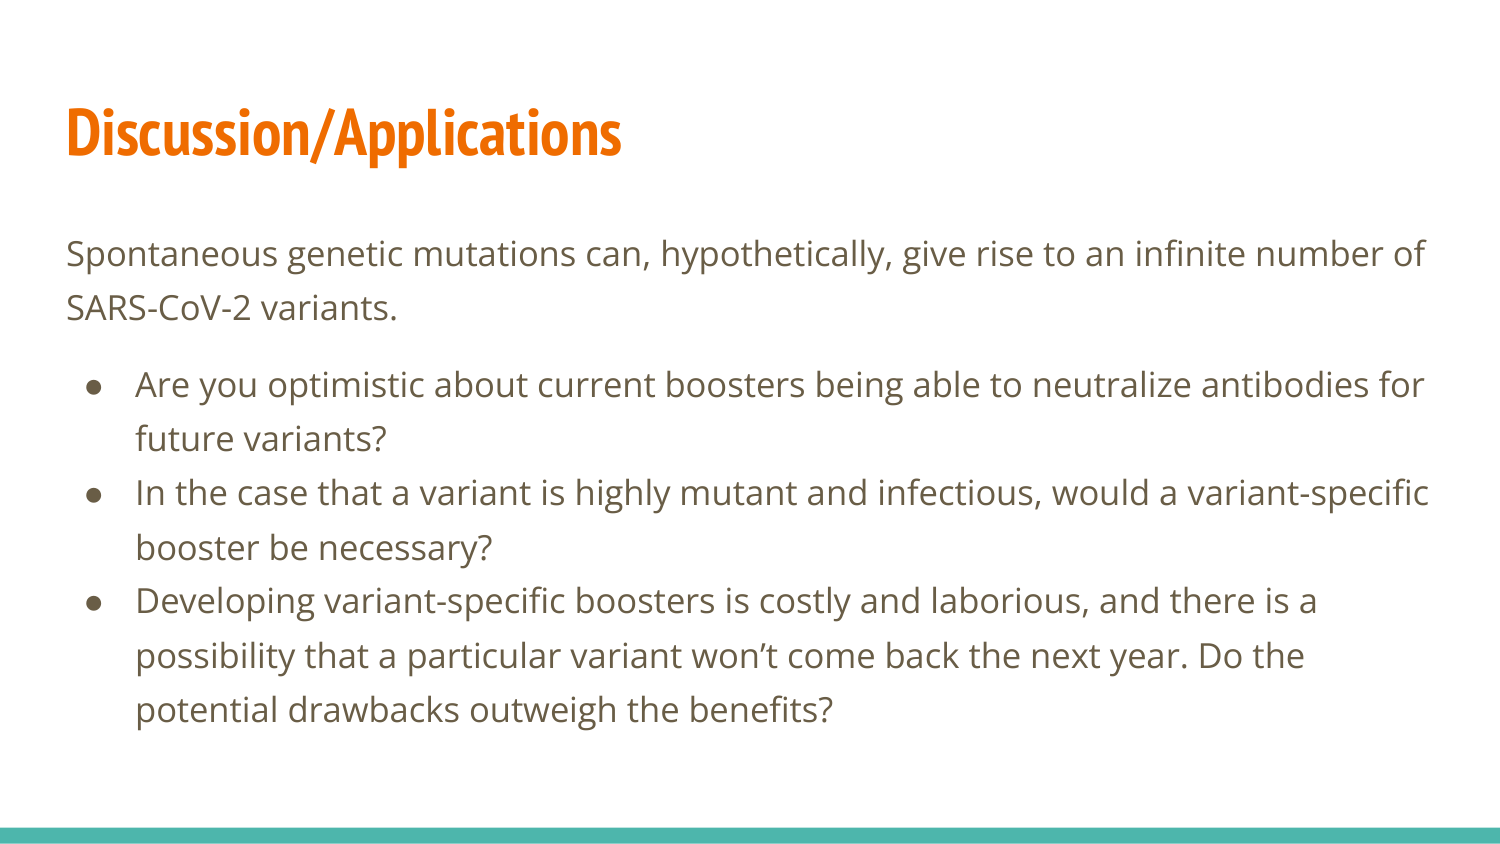

# Discussion/Applications
Spontaneous genetic mutations can, hypothetically, give rise to an infinite number of SARS-CoV-2 variants.
Are you optimistic about current boosters being able to neutralize antibodies for future variants?
In the case that a variant is highly mutant and infectious, would a variant-specific booster be necessary?
Developing variant-specific boosters is costly and laborious, and there is a possibility that a particular variant won’t come back the next year. Do the potential drawbacks outweigh the benefits?